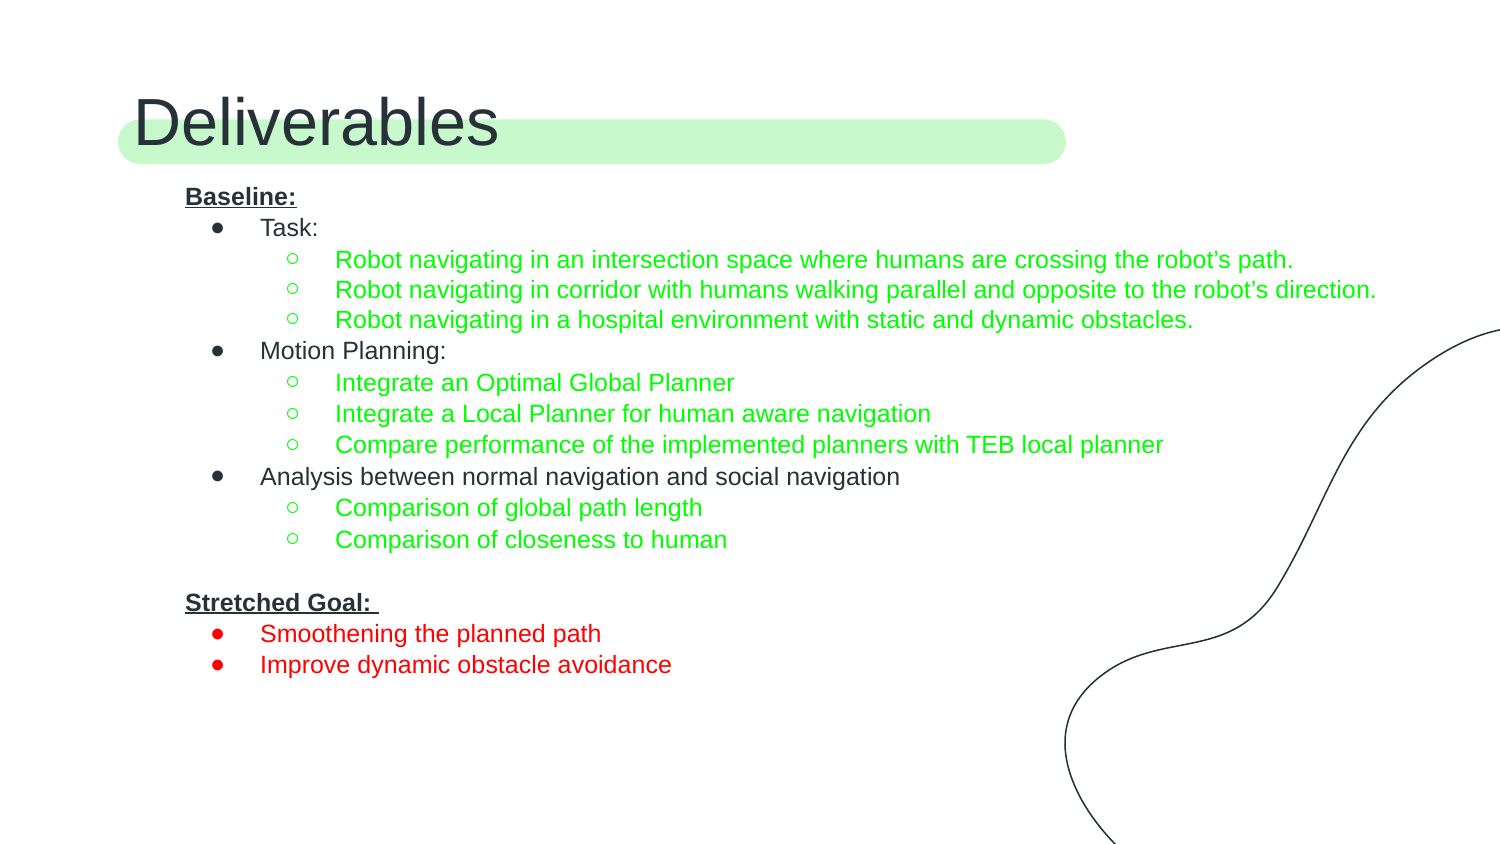

# Deliverables
Baseline:
Task:
Robot navigating in an intersection space where humans are crossing the robot’s path.
Robot navigating in corridor with humans walking parallel and opposite to the robot’s direction.
Robot navigating in a hospital environment with static and dynamic obstacles.
Motion Planning:
Integrate an Optimal Global Planner
Integrate a Local Planner for human aware navigation
Compare performance of the implemented planners with TEB local planner
Analysis between normal navigation and social navigation
Comparison of global path length
Comparison of closeness to human

Stretched Goal:
Smoothening the planned path
Improve dynamic obstacle avoidance